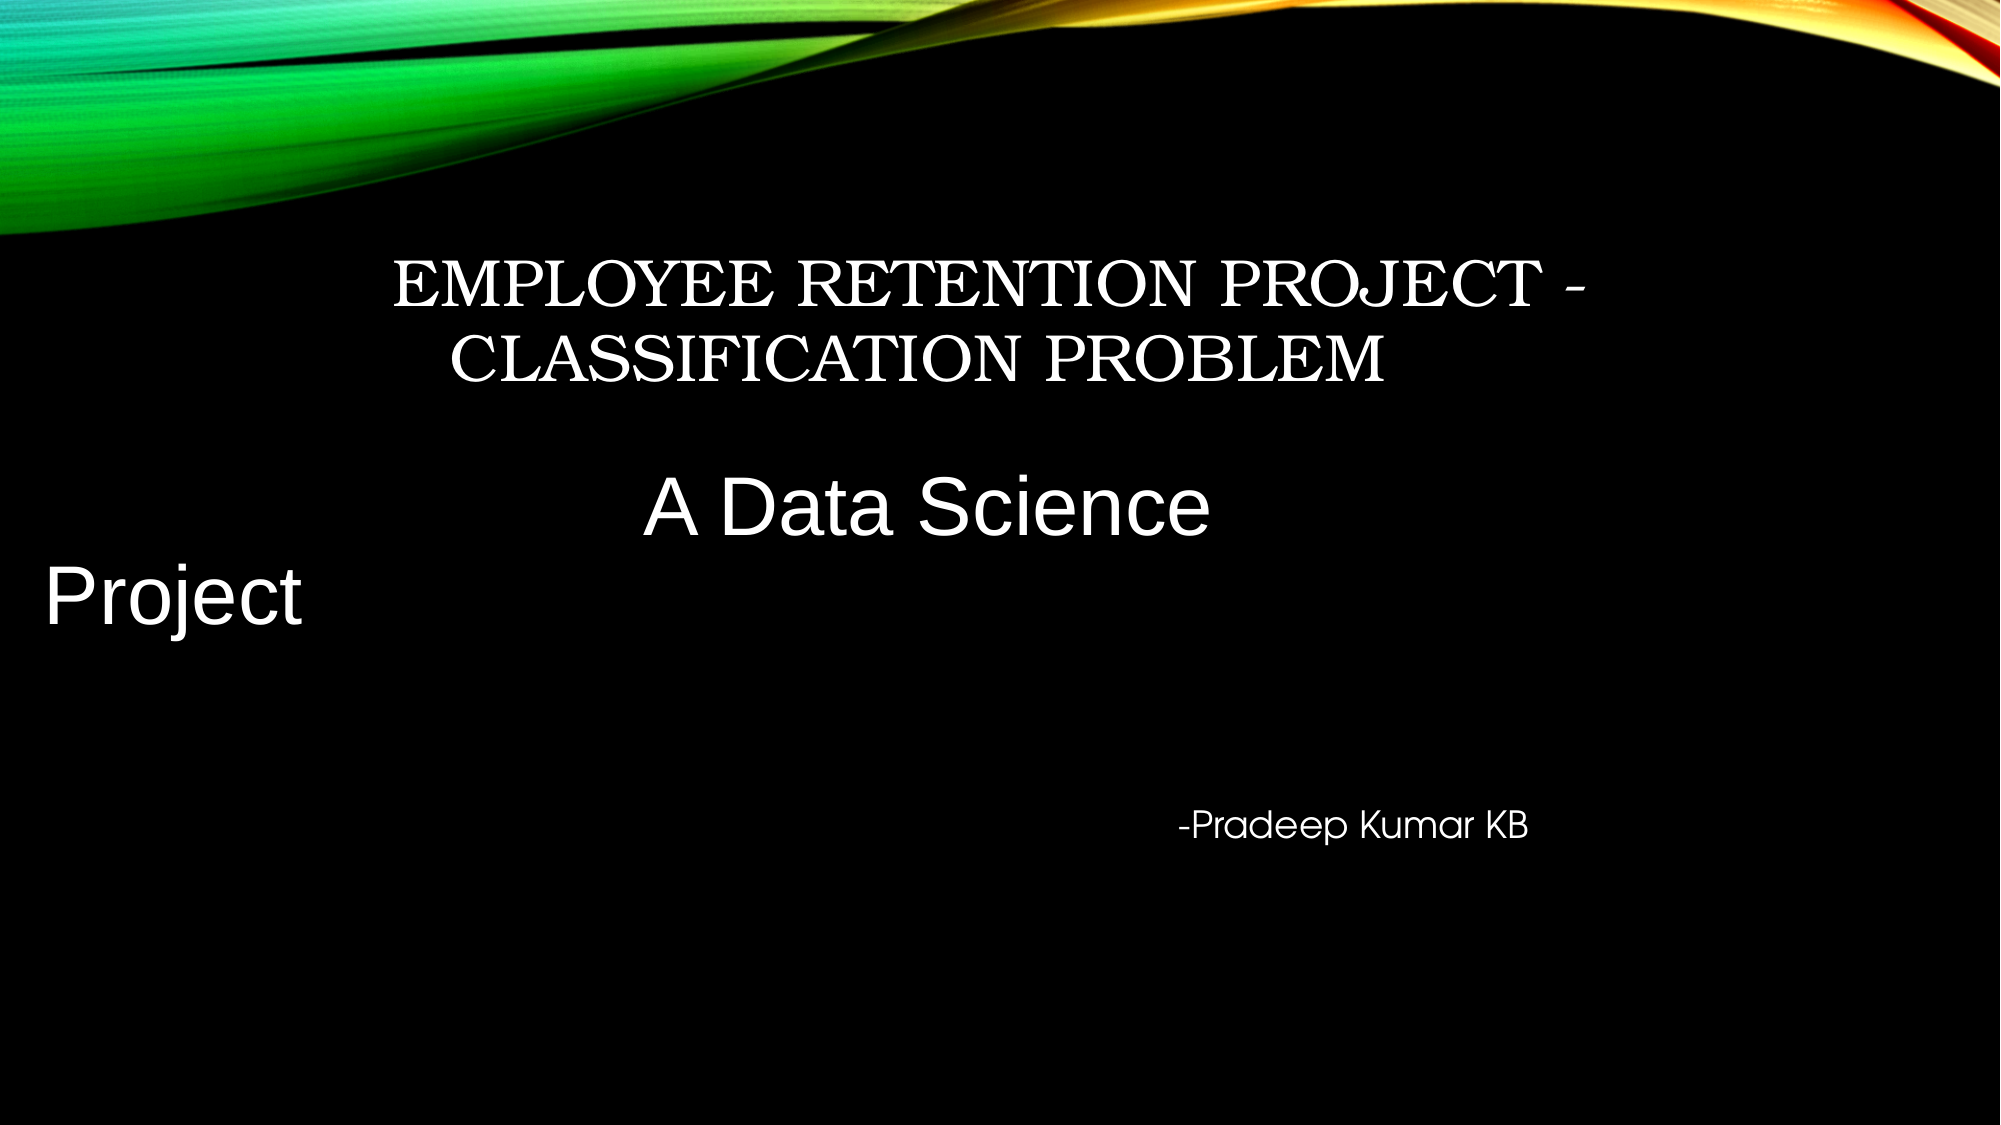

# EMPLOYEE RETENTION PROJECT -	CLASSIFICATION PROBLEM
				A Data Science Project
-Pradeep Kumar KB